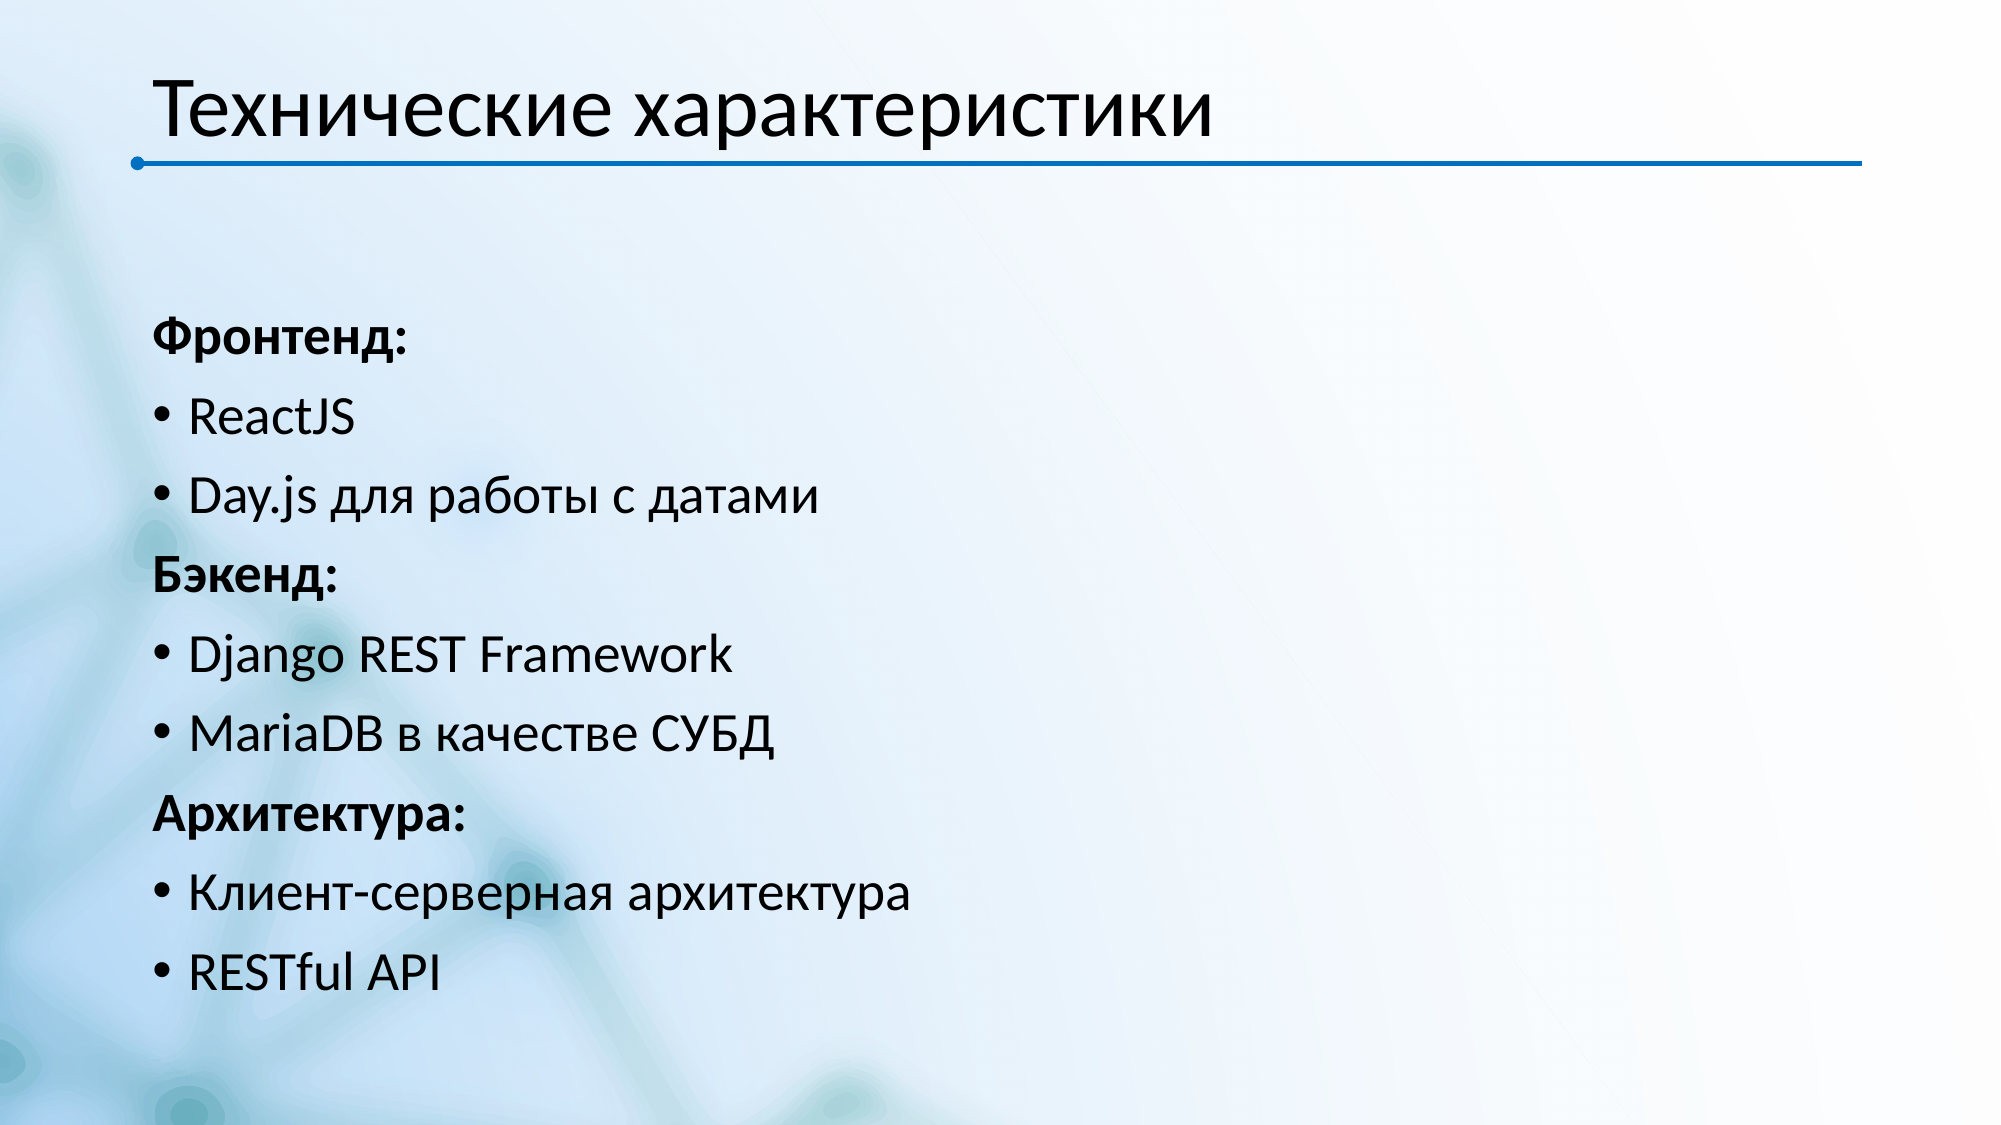

# Технические характеристики
Фронтенд:
ReactJS
Day.js для работы с датами
Бэкенд:
Django REST Framework
MariaDB в качестве СУБД
Архитектура:
Клиент-серверная архитектура
RESTful API